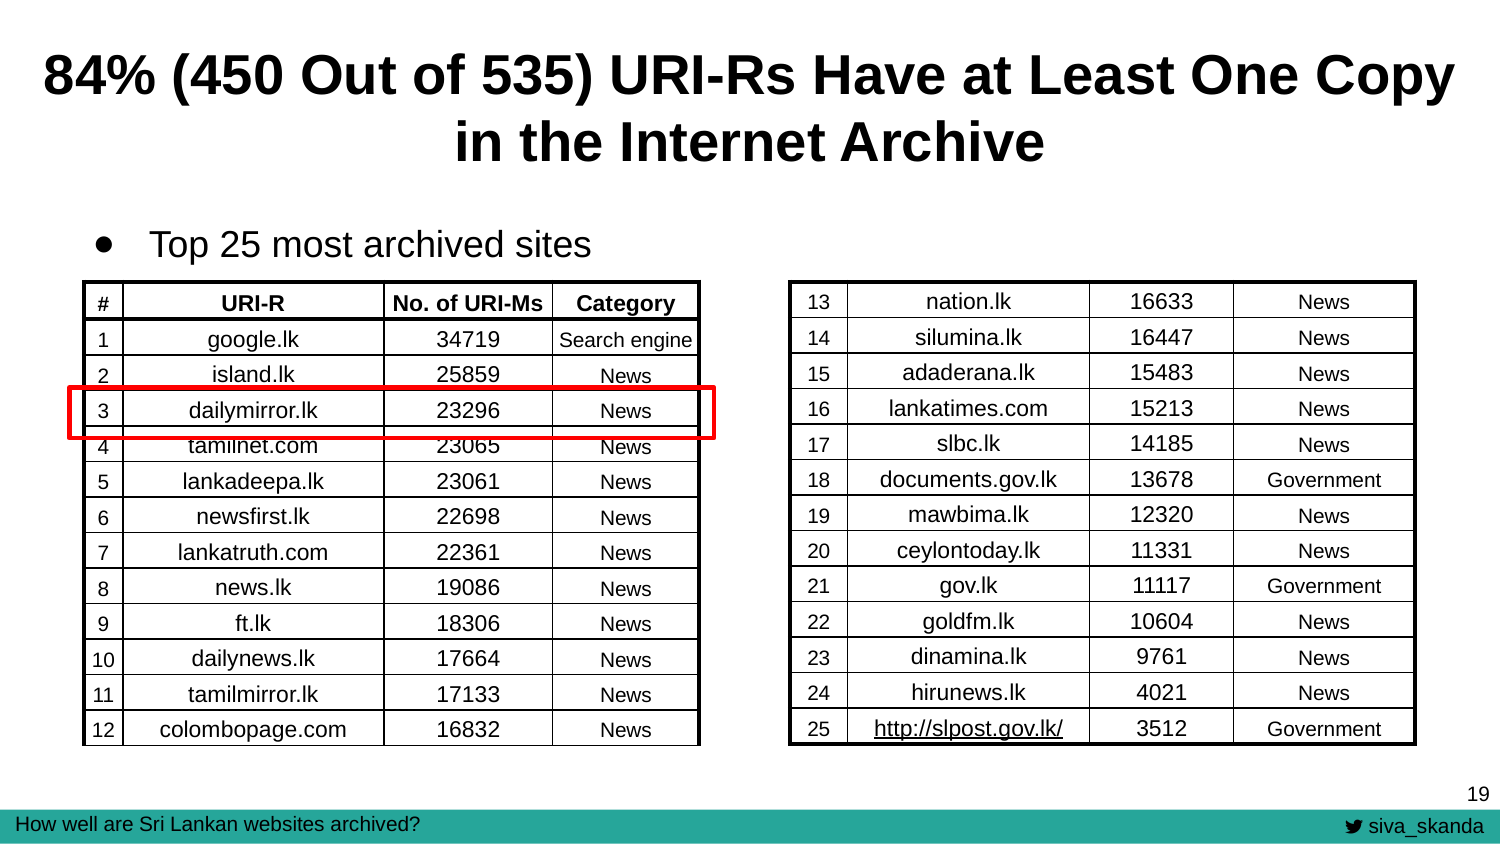

# 84% (450 Out of 535) URI-Rs Have at Least One Copy in the Internet Archive
Top 25 most archived sites
| # | URI-R | No. of URI-Ms | Category |
| --- | --- | --- | --- |
| 1 | google.lk | 34719 | Search engine |
| 2 | island.lk | 25859 | News |
| 3 | dailymirror.lk | 23296 | News |
| 4 | tamilnet.com | 23065 | News |
| 5 | lankadeepa.lk | 23061 | News |
| 6 | newsfirst.lk | 22698 | News |
| 7 | lankatruth.com | 22361 | News |
| 8 | news.lk | 19086 | News |
| 9 | ft.lk | 18306 | News |
| 10 | dailynews.lk | 17664 | News |
| 11 | tamilmirror.lk | 17133 | News |
| 12 | colombopage.com | 16832 | News |
| 13 | nation.lk | 16633 | News |
| --- | --- | --- | --- |
| 14 | silumina.lk | 16447 | News |
| 15 | adaderana.lk | 15483 | News |
| 16 | lankatimes.com | 15213 | News |
| 17 | slbc.lk | 14185 | News |
| 18 | documents.gov.lk | 13678 | Government |
| 19 | mawbima.lk | 12320 | News |
| 20 | ceylontoday.lk | 11331 | News |
| 21 | gov.lk | 11117 | Government |
| 22 | goldfm.lk | 10604 | News |
| 23 | dinamina.lk | 9761 | News |
| 24 | hirunews.lk | 4021 | News |
| 25 | http://slpost.gov.lk/ | 3512 | Government |

19